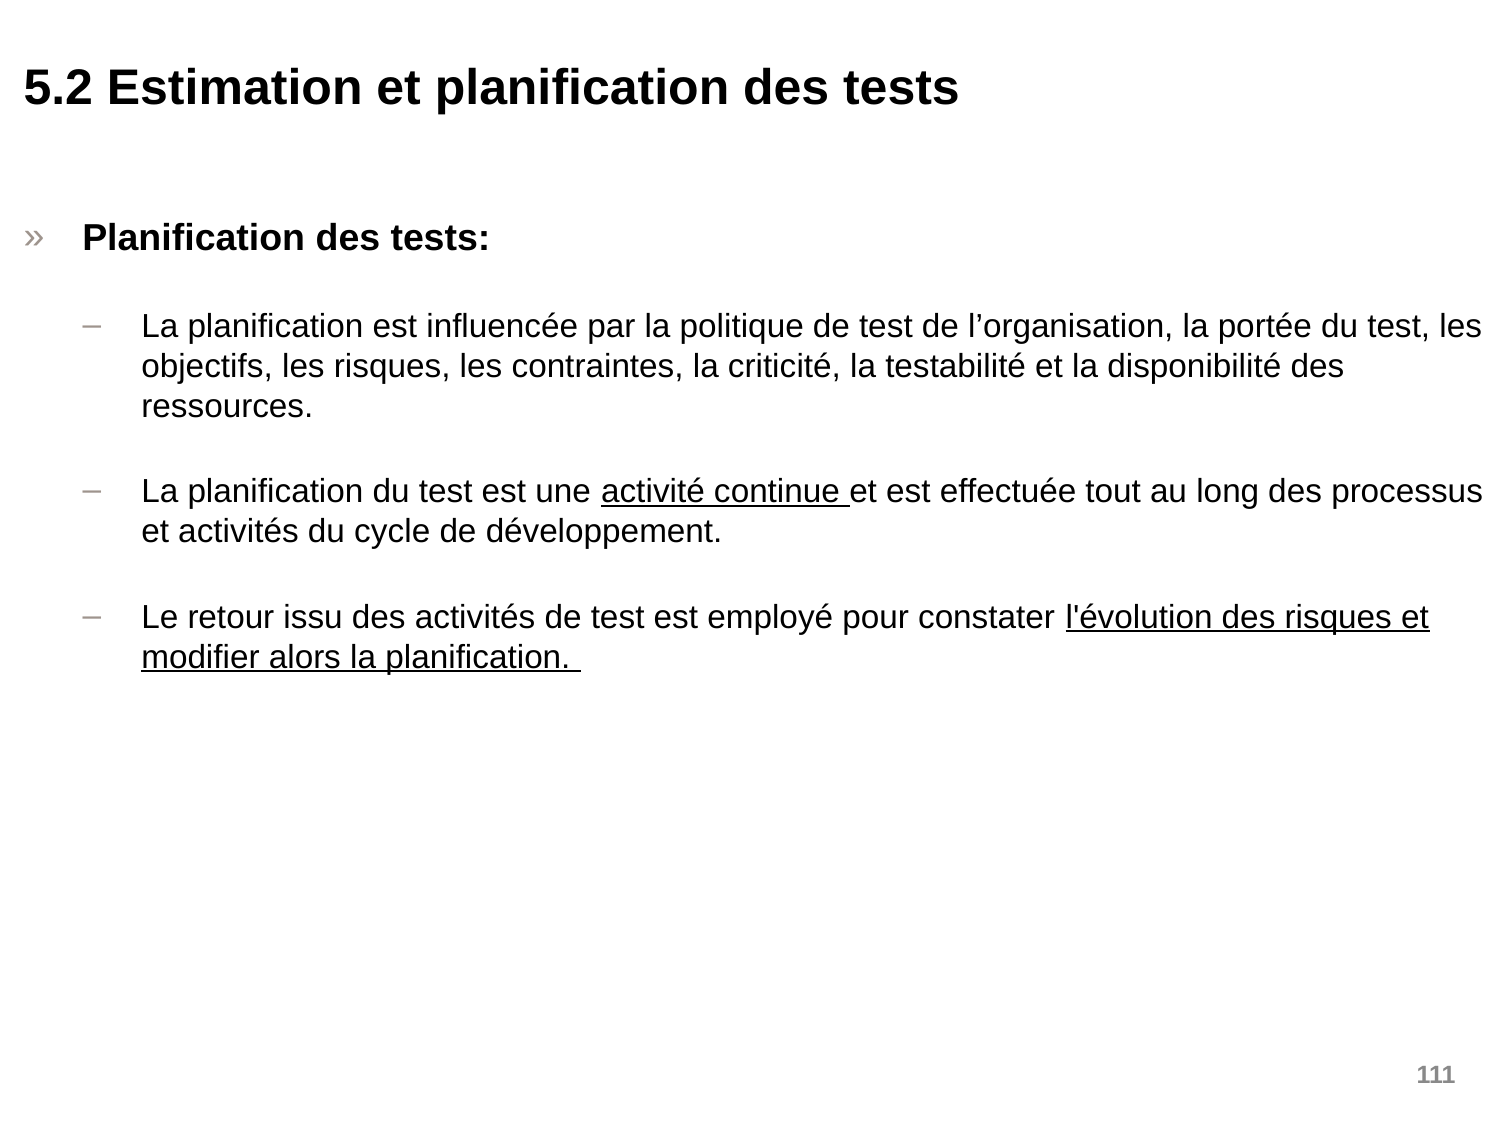

5.2 Estimation et planification des tests

Planification des tests:
La planification est influencée par la politique de test de l’organisation, la portée du test, les objectifs, les risques, les contraintes, la criticité, la testabilité et la disponibilité des ressources.
La planification du test est une activité continue et est effectuée tout au long des processus et activités du cycle de développement.
Le retour issu des activités de test est employé pour constater l'évolution des risques et modifier alors la planification.
111